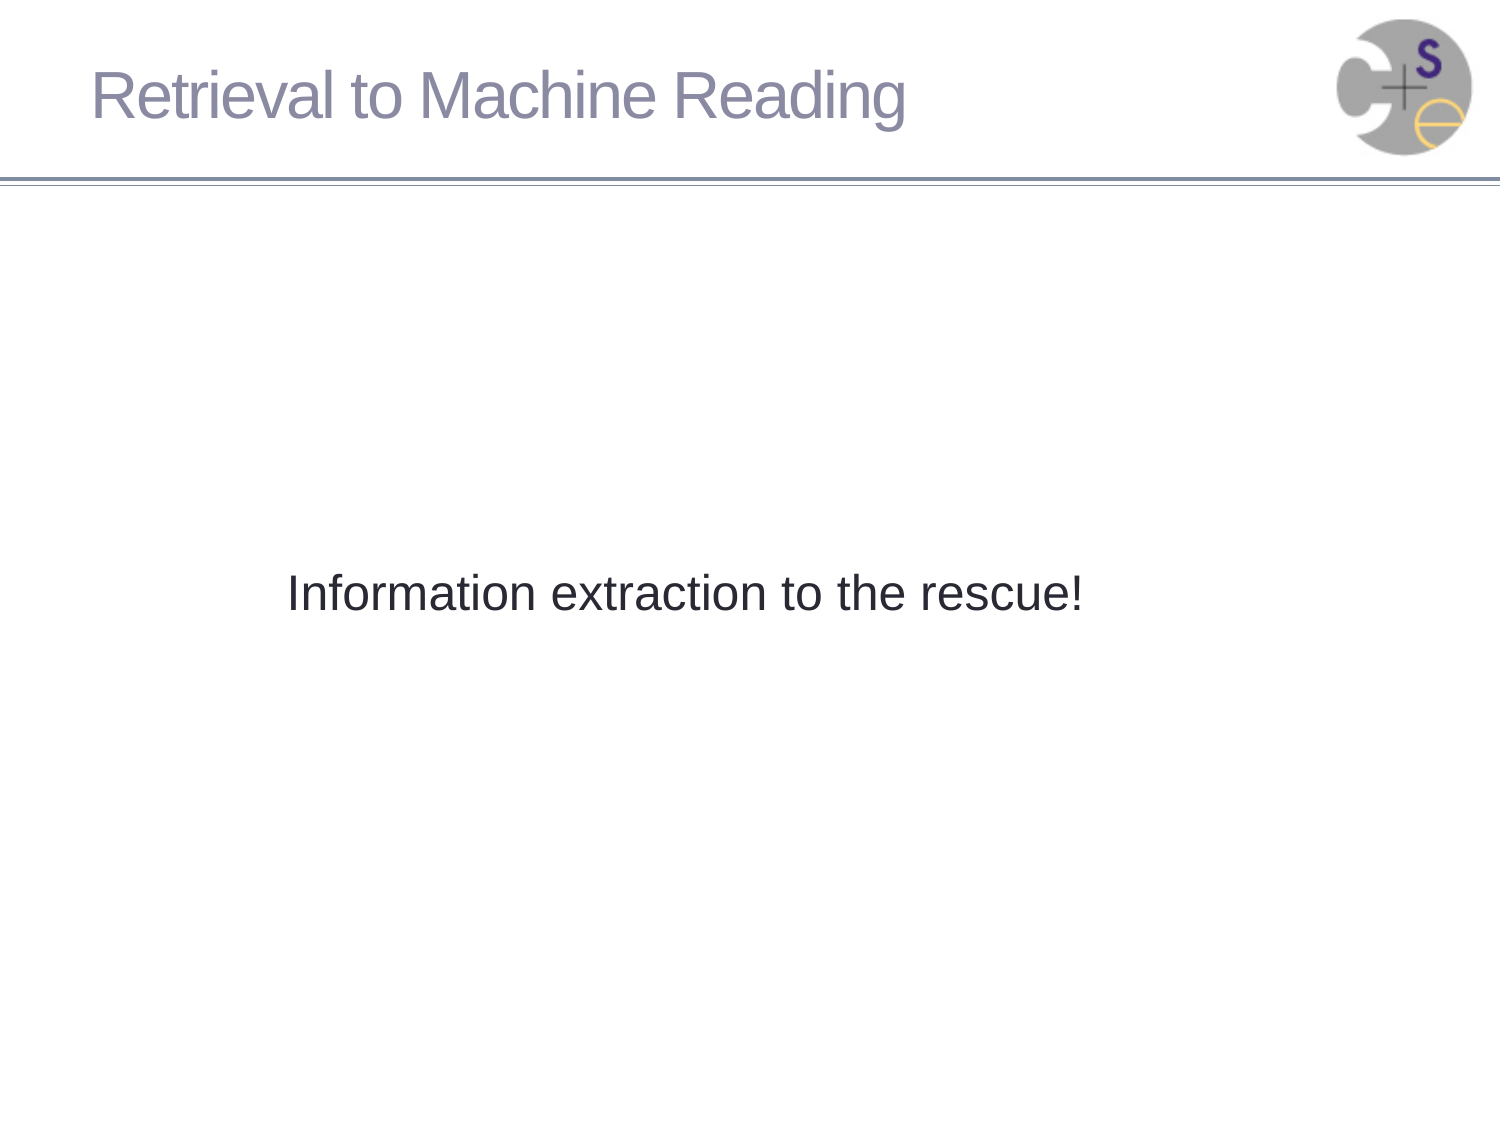

# Retrieval to Machine Reading
Information extraction to the rescue!